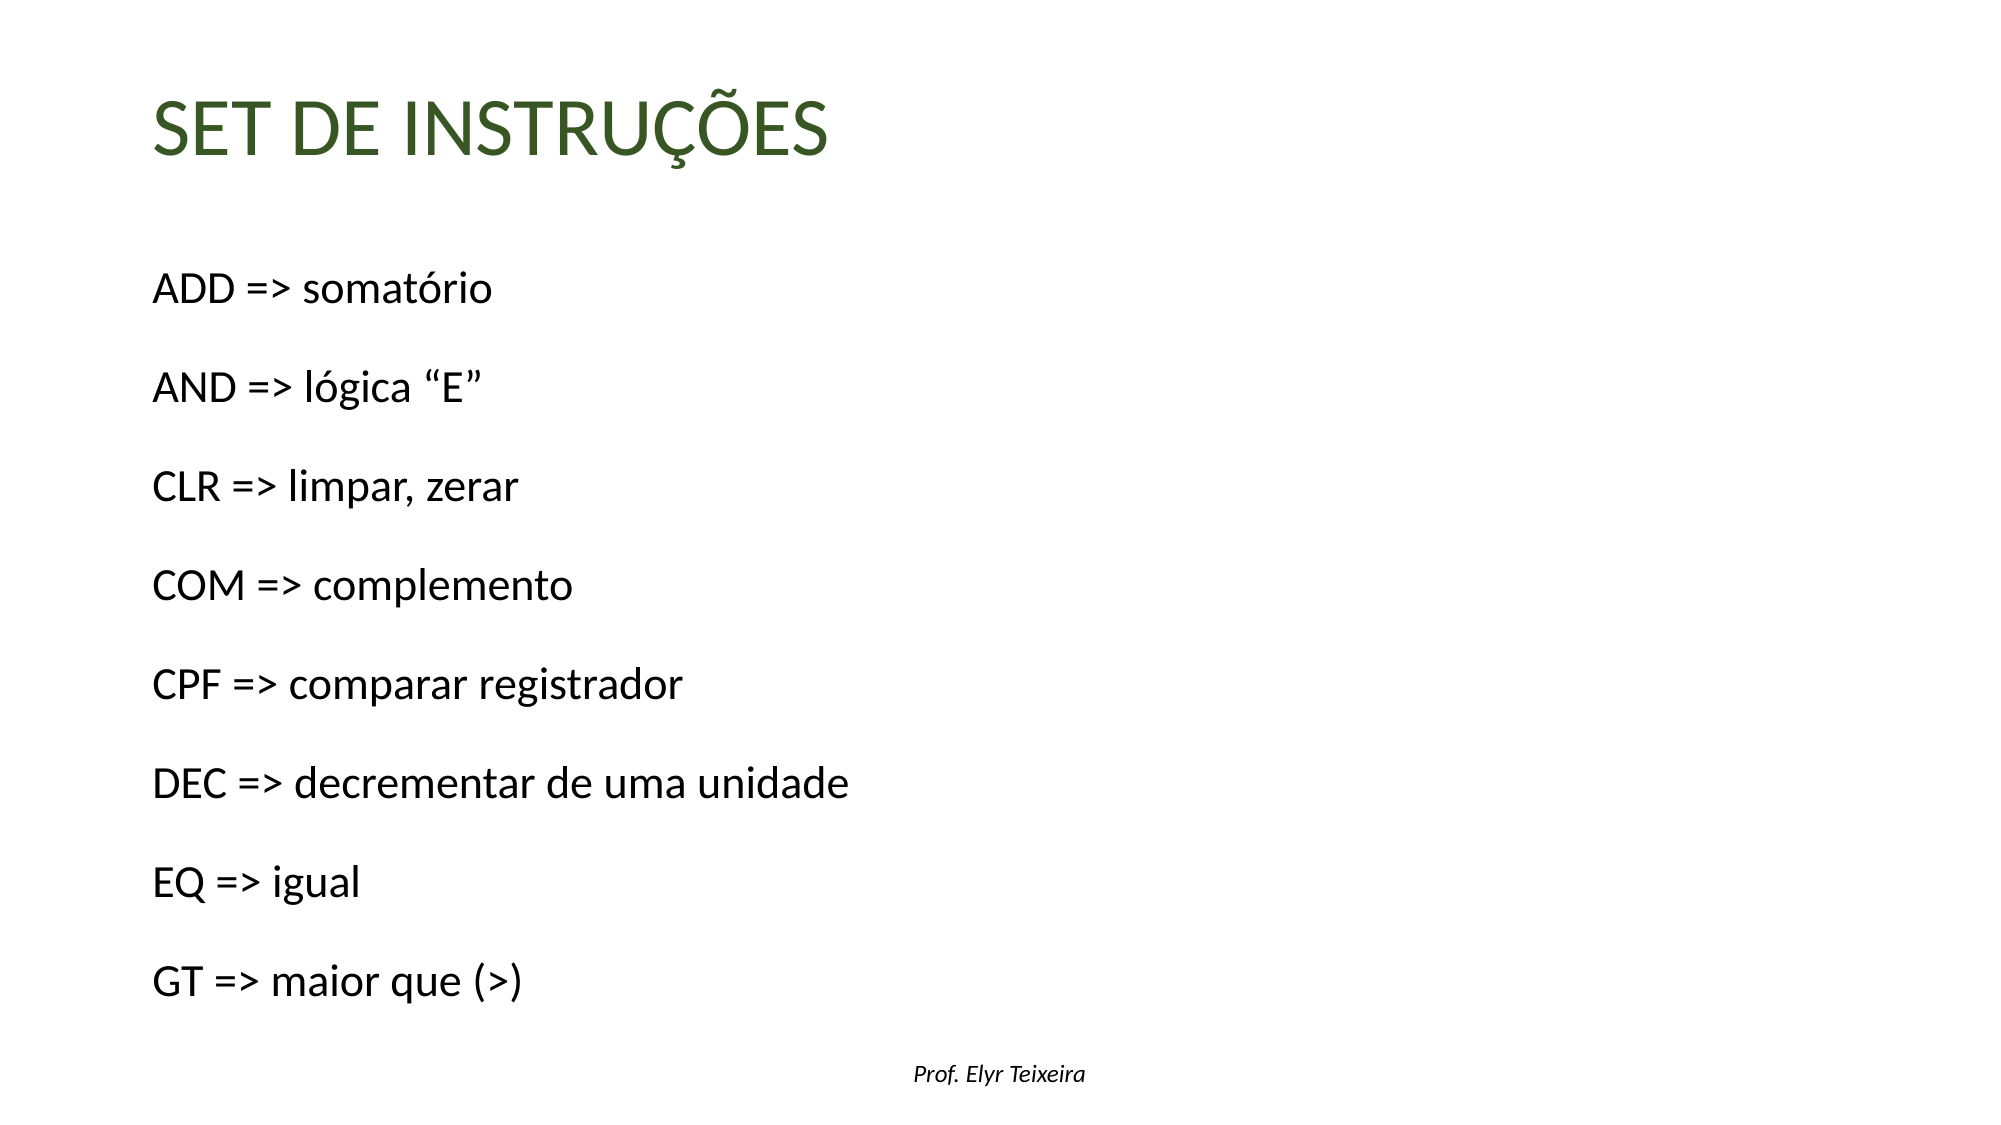

# Set de instruções
ADD => somatório
AND => lógica “E”
CLR => limpar, zerar
COM => complemento
CPF => comparar registrador
DEC => decrementar de uma unidade
EQ => igual
GT => maior que (>)